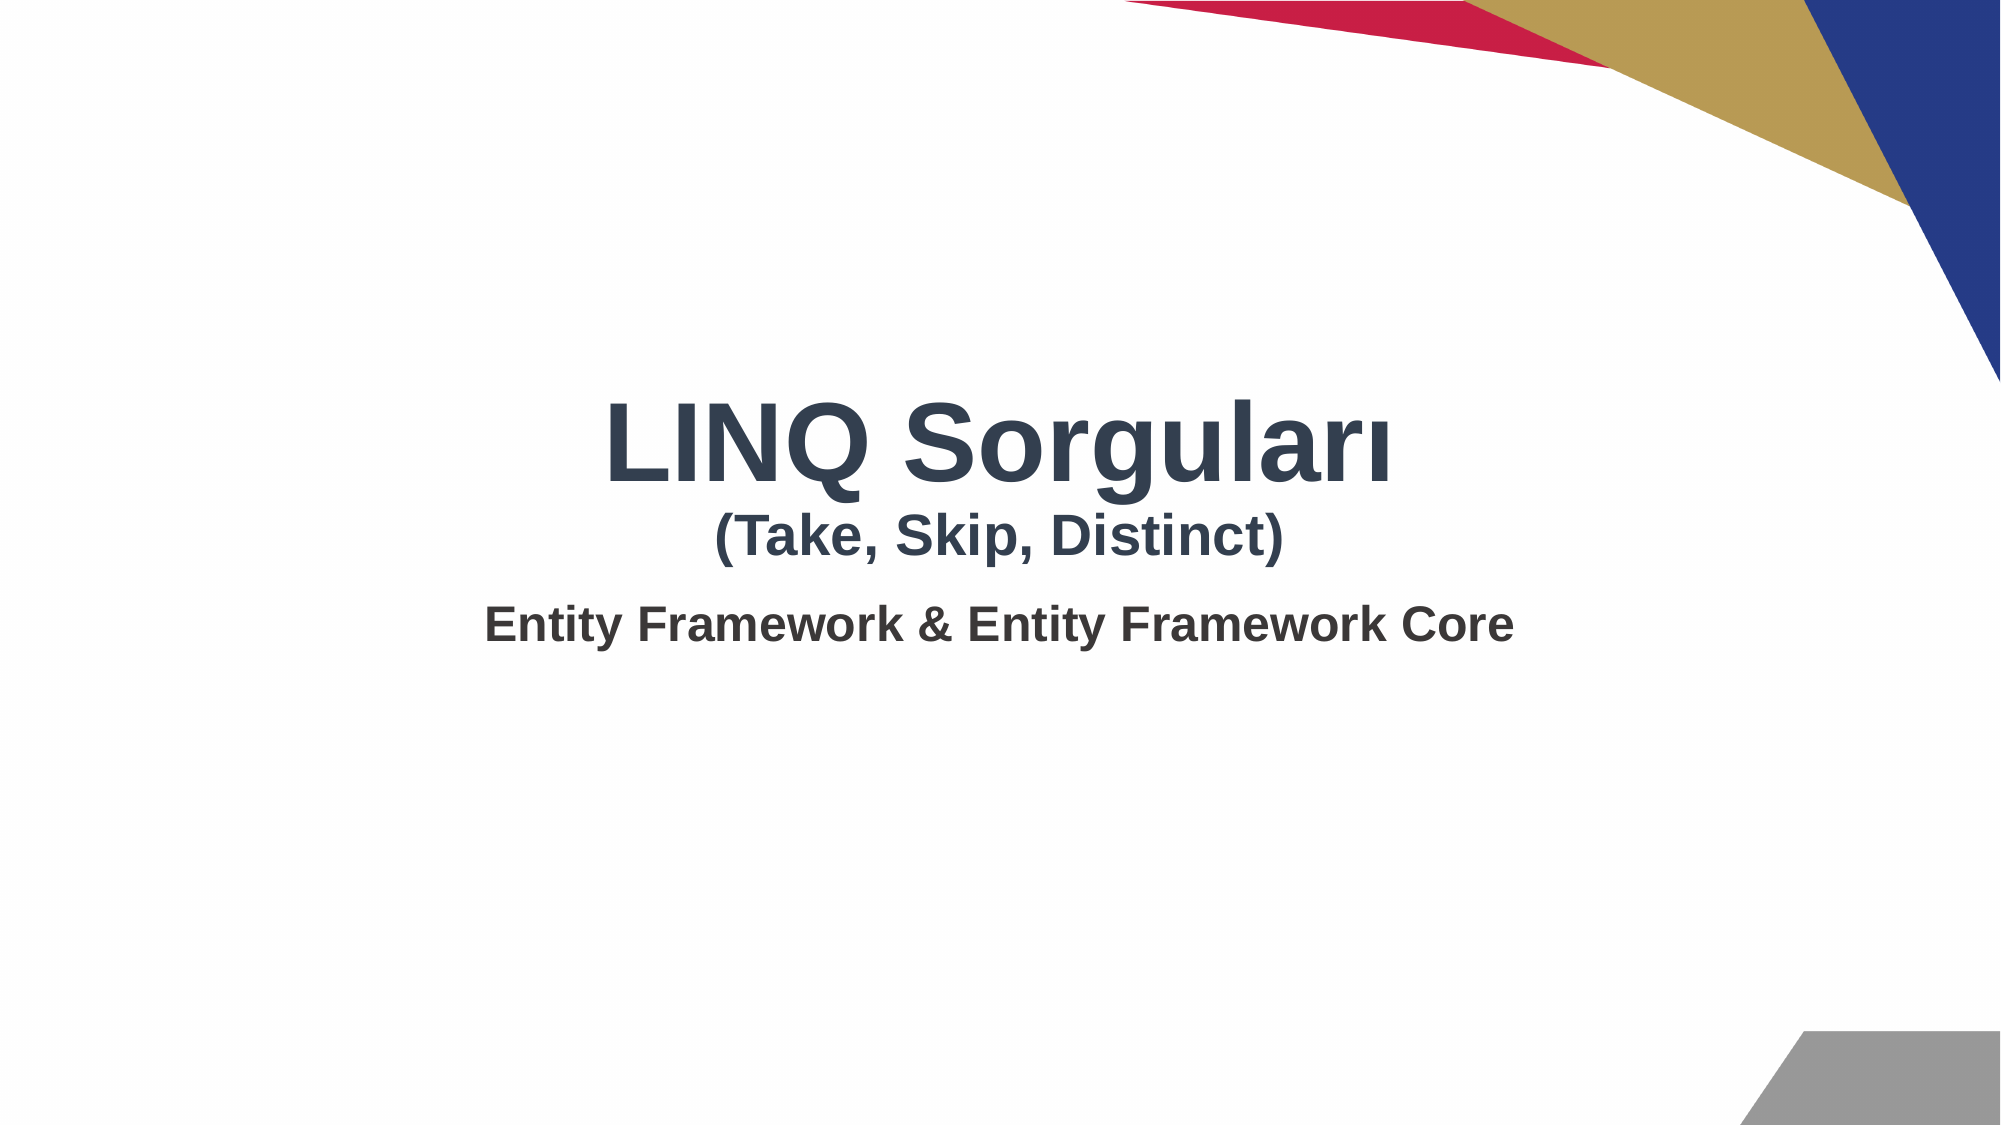

# LINQ Sorguları (Take, Skip, Distinct)
Entity Framework & Entity Framework Core